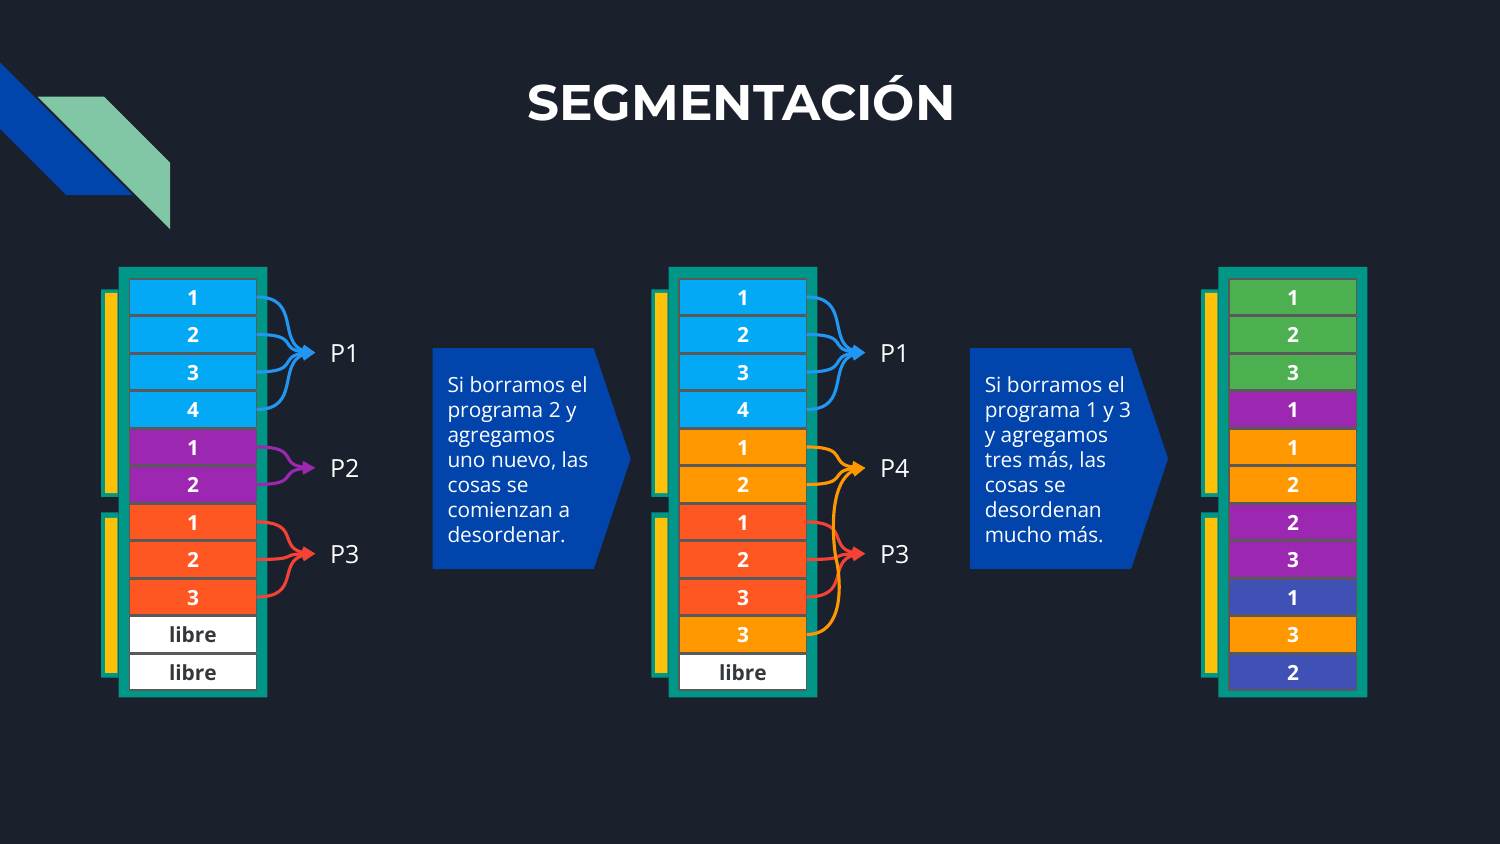

SEGMENTACIÓN

1
1
1

2
2
2
P1
P1
Si borramos el programa 2 y agregamos uno nuevo, las cosas se comienzan a desordenar.
Si borramos el programa 1 y 3 y agregamos tres más, las cosas se desordenan mucho más.
3
3
3
4
4
1
1
1
1
P2
P4
2
2
2
1
1
2

P3
P3

2
2
3
3
3
1
libre
3
3
libre
libre
2